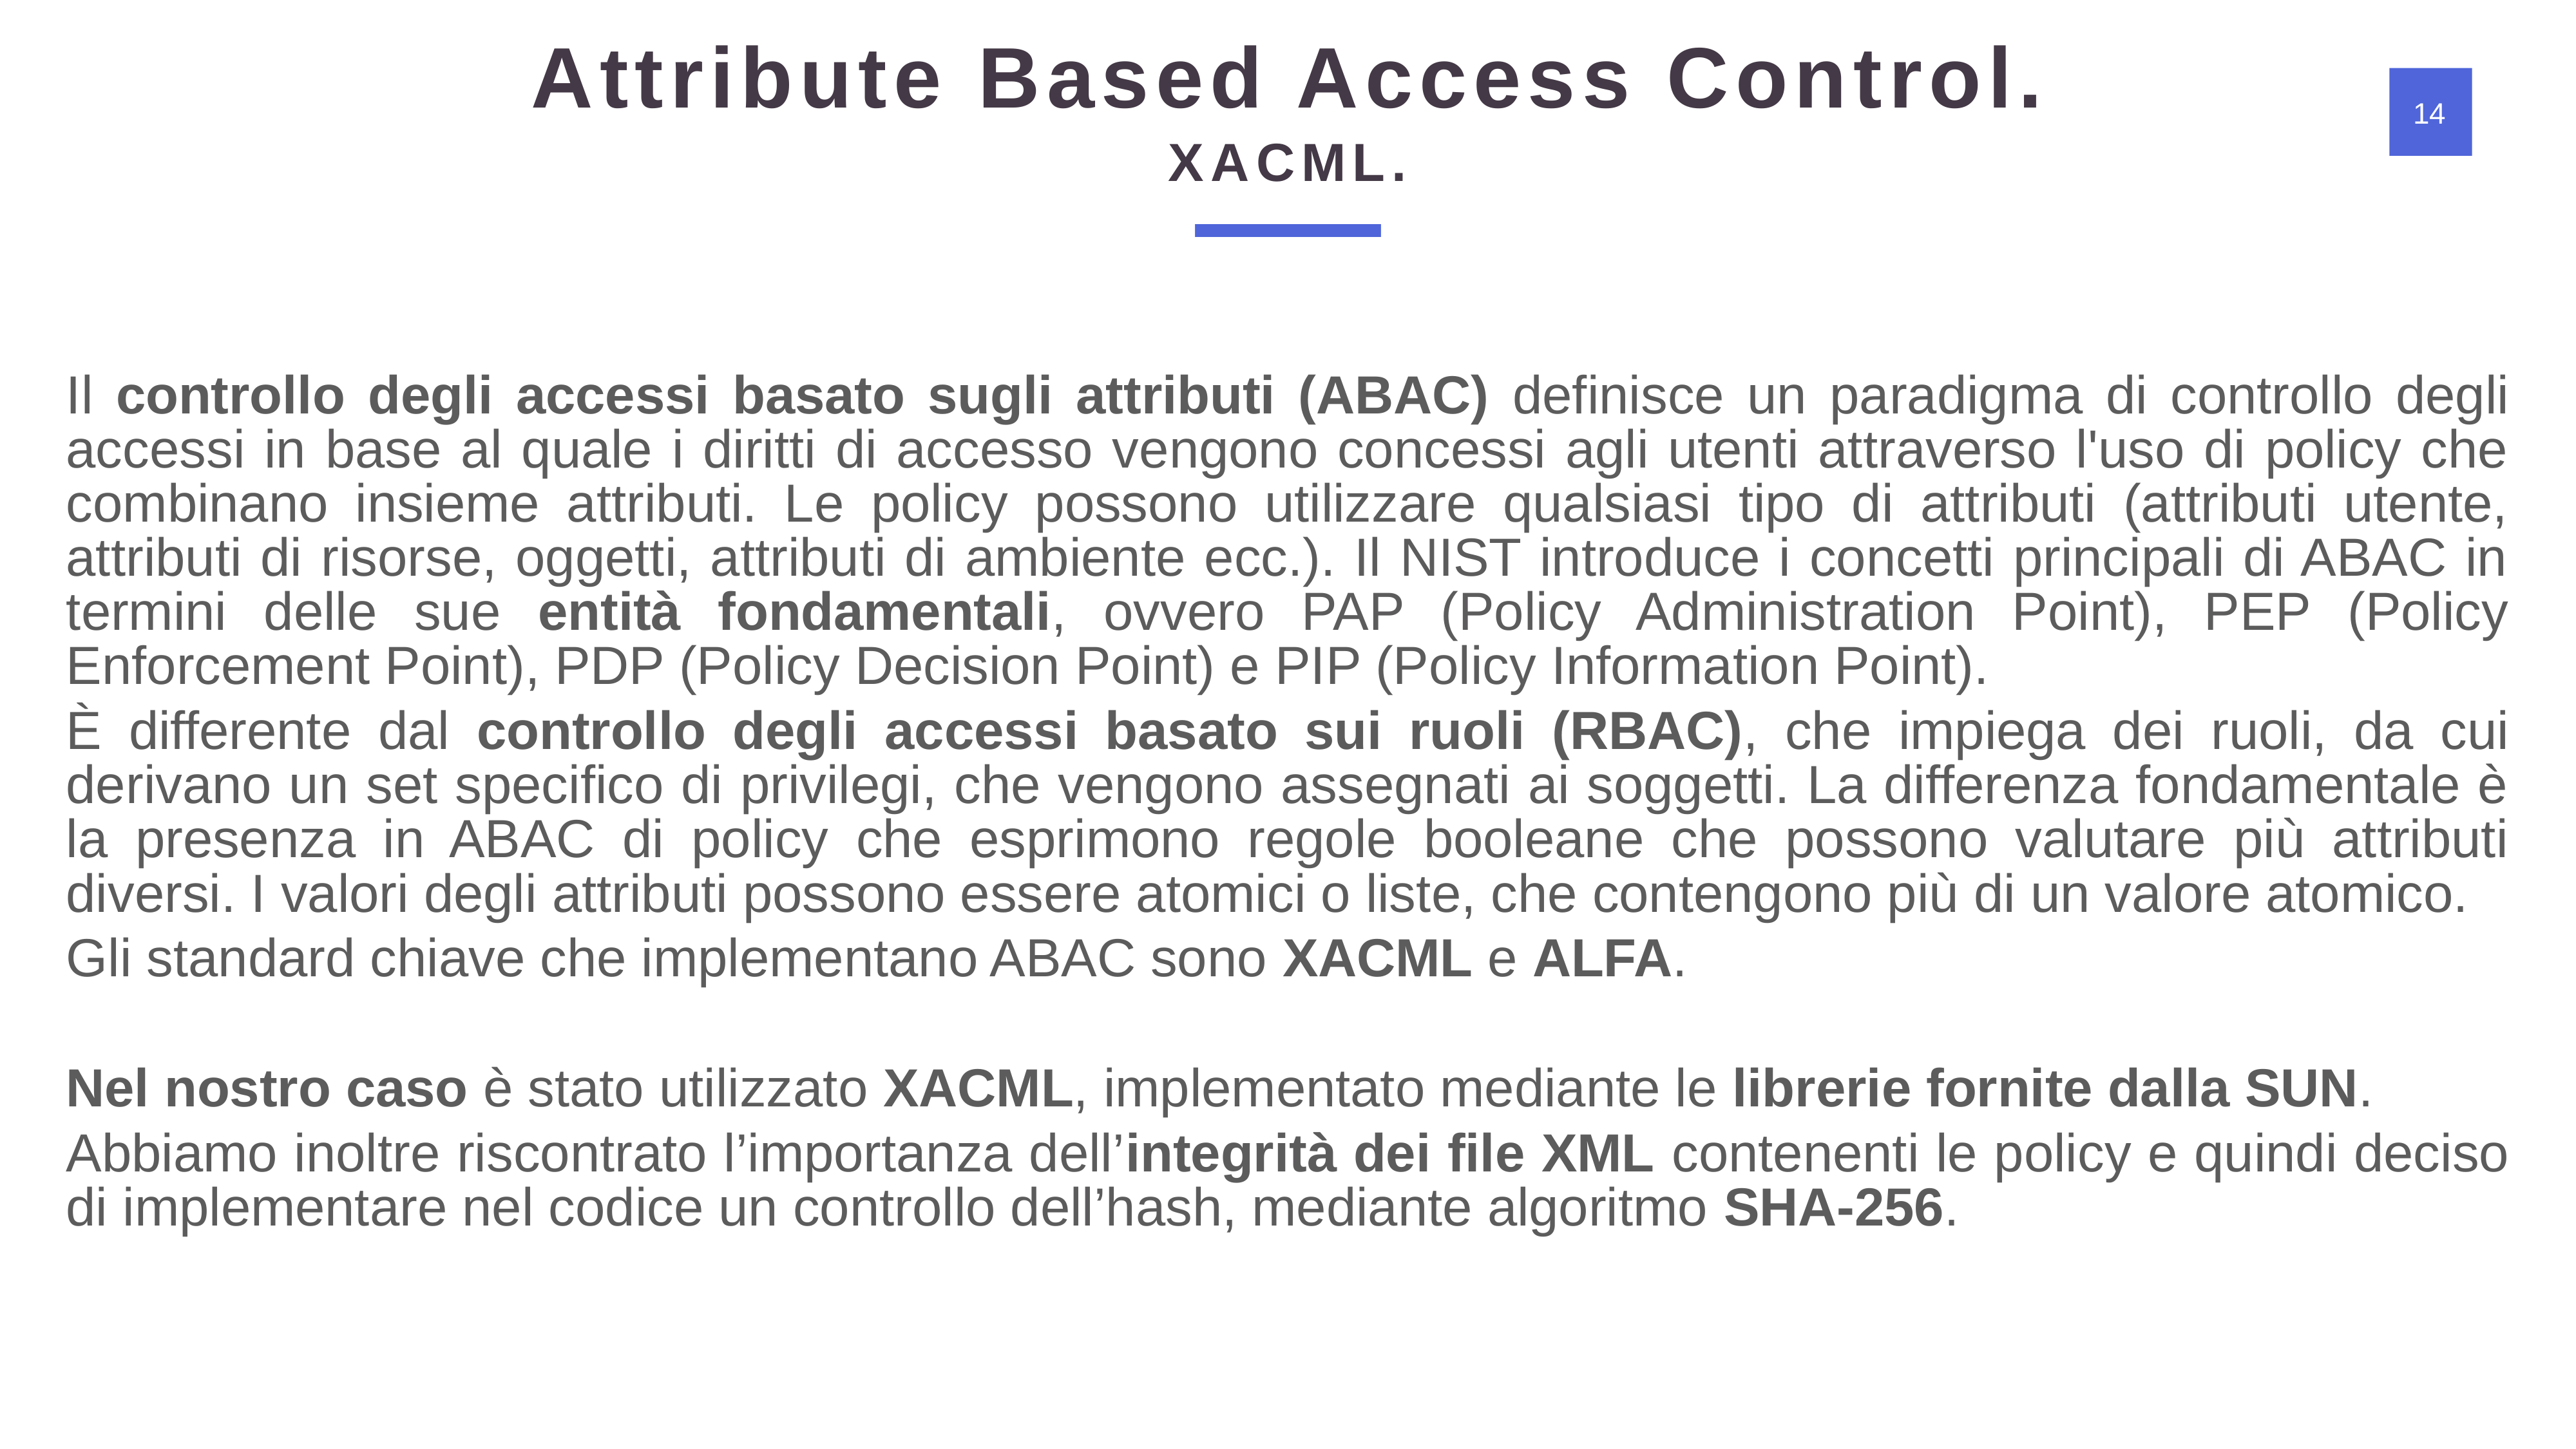

Attribute Based Access Control.
XACML.

Il controllo degli accessi basato sugli attributi (ABAC) definisce un paradigma di controllo degli accessi in base al quale i diritti di accesso vengono concessi agli utenti attraverso l'uso di policy che combinano insieme attributi. Le policy possono utilizzare qualsiasi tipo di attributi (attributi utente, attributi di risorse, oggetti, attributi di ambiente ecc.). Il NIST introduce i concetti principali di ABAC in termini delle sue entità fondamentali, ovvero PAP (Policy Administration Point), PEP (Policy Enforcement Point), PDP (Policy Decision Point) e PIP (Policy Information Point).
È differente dal controllo degli accessi basato sui ruoli (RBAC), che impiega dei ruoli, da cui derivano un set specifico di privilegi, che vengono assegnati ai soggetti. La differenza fondamentale è la presenza in ABAC di policy che esprimono regole booleane che possono valutare più attributi diversi. I valori degli attributi possono essere atomici o liste, che contengono più di un valore atomico.
Gli standard chiave che implementano ABAC sono XACML e ALFA.

Nel nostro caso è stato utilizzato XACML, implementato mediante le librerie fornite dalla SUN.
Abbiamo inoltre riscontrato l’importanza dell’integrità dei file XML contenenti le policy e quindi deciso di implementare nel codice un controllo dell’hash, mediante algoritmo SHA-256.